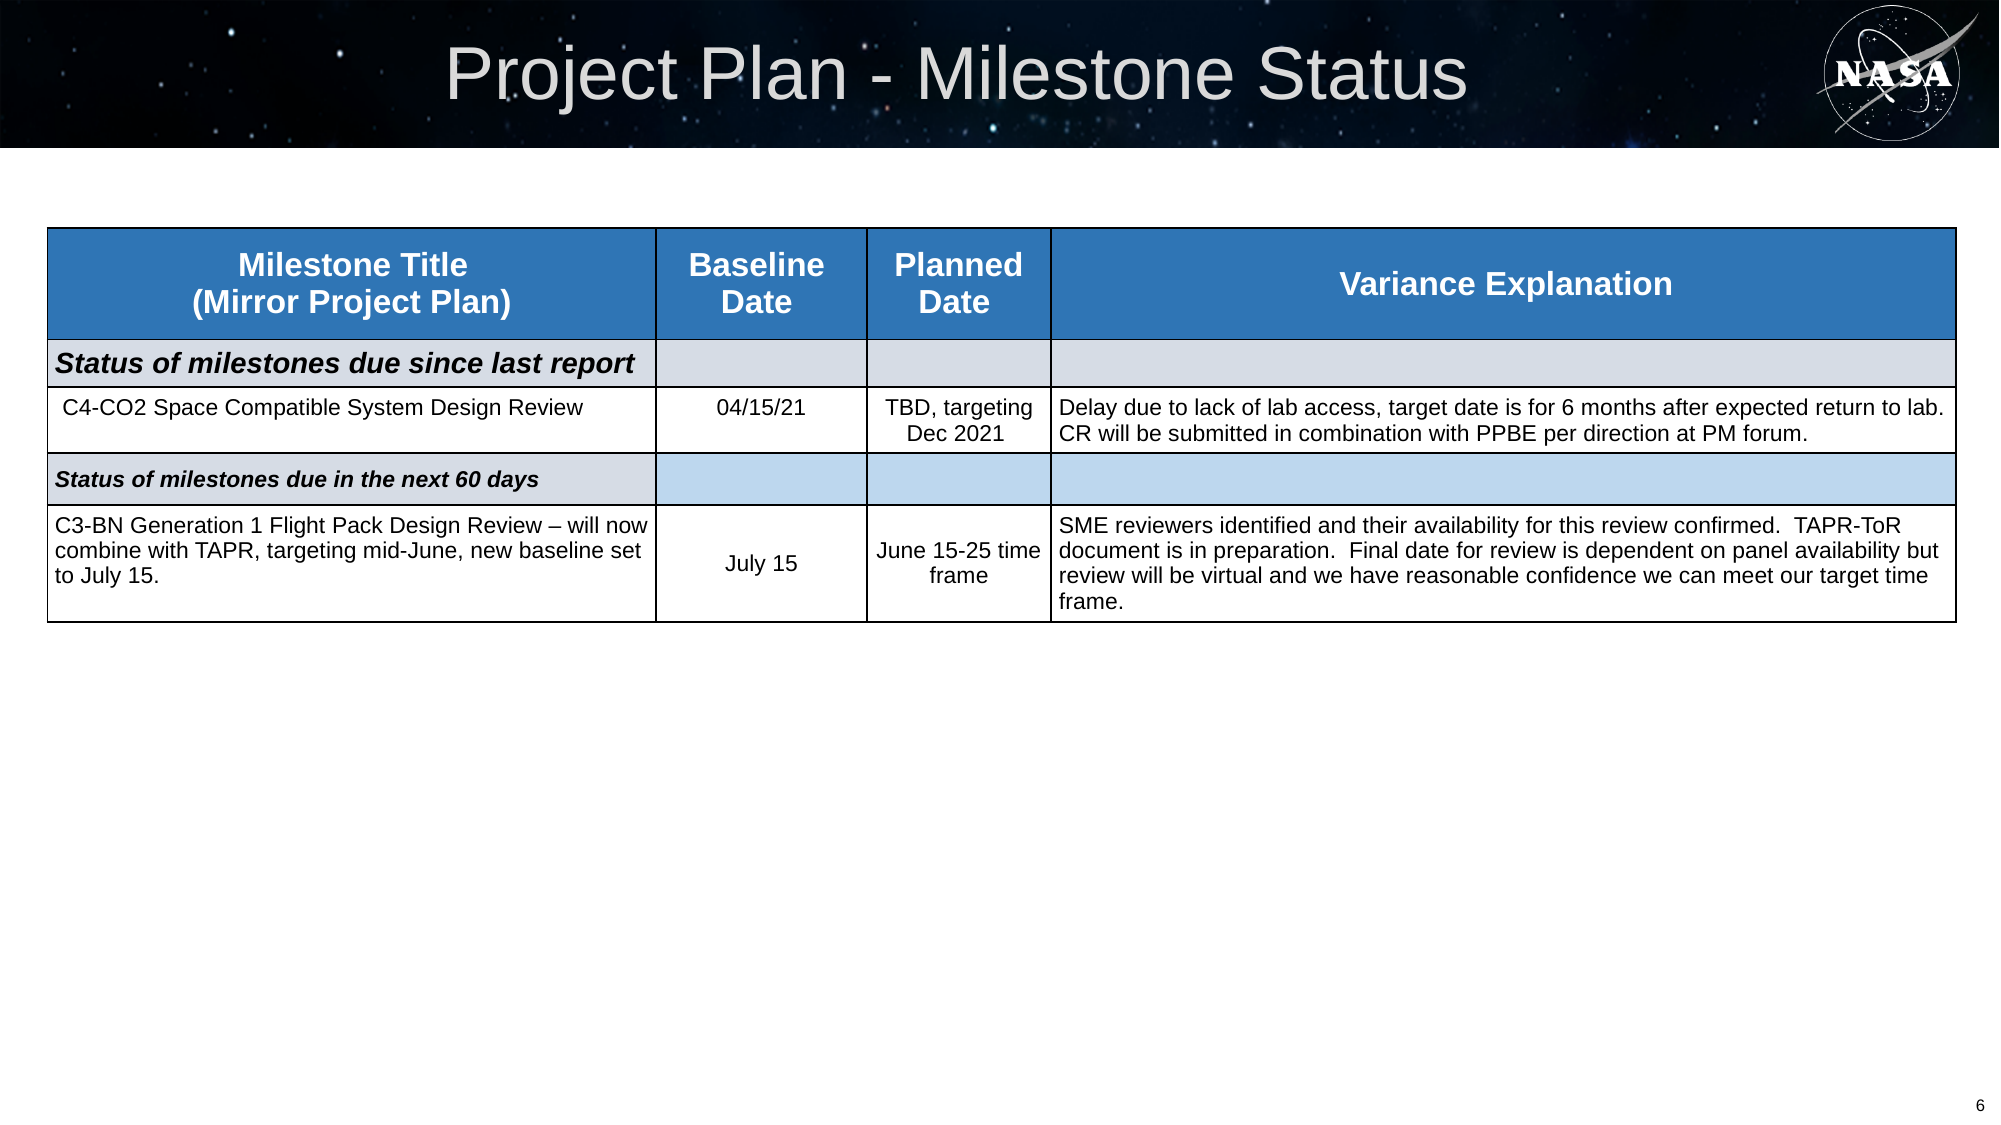

# Project Plan - Milestone Status
| Milestone Title (Mirror Project Plan) | Baseline Date | Planned Date | Variance Explanation |
| --- | --- | --- | --- |
| Status of milestones due since last report |  |  |  |
| C4-CO2 ​Space Compatible System Design Review​ | 04/15/21 | TBD, targeting Dec 2021 | Delay due to lack of lab access, target date is for 6 months after expected return to lab. CR will be submitted in combination with PPBE per direction at PM forum. |
| Status of milestones due in the next 60 days |  |  |  |
| C3-BN Generation 1 Flight Pack Design Review – will now combine with TAPR, targeting mid-June, new baseline set to July 15. | July 15 | June 15-25 time frame | SME reviewers identified and their availability for this review confirmed. TAPR-ToR document is in preparation. Final date for review is dependent on panel availability but review will be virtual and we have reasonable confidence we can meet our target time frame. |
6